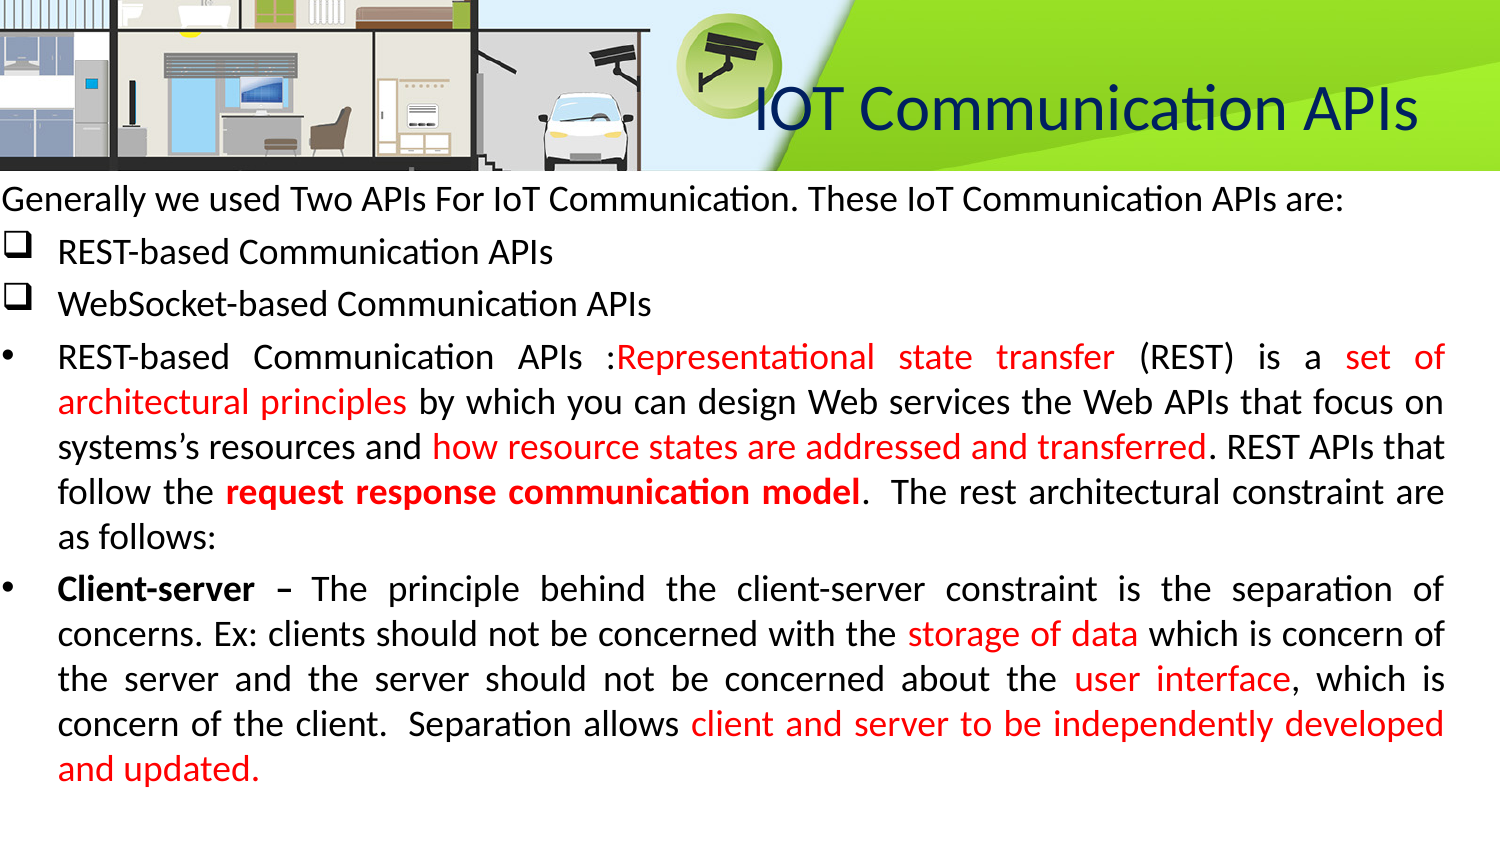

# IOT Communication APIs
Generally we used Two APIs For IoT Communication. These IoT Communication APIs are:
REST-based Communication APIs
WebSocket-based Communication APIs
REST-based Communication APIs :Representational state transfer (REST) is a set of architectural principles by which you can design Web services the Web APIs that focus on systems’s resources and how resource states are addressed and transferred. REST APIs that follow the request response communication model.  The rest architectural constraint are as follows:
Client-server –  The principle behind the client-server constraint is the separation of concerns. Ex: clients should not be concerned with the storage of data which is concern of the server and the server should not be concerned about the user interface, which is concern of the client.  Separation allows client and server to be independently developed and updated.